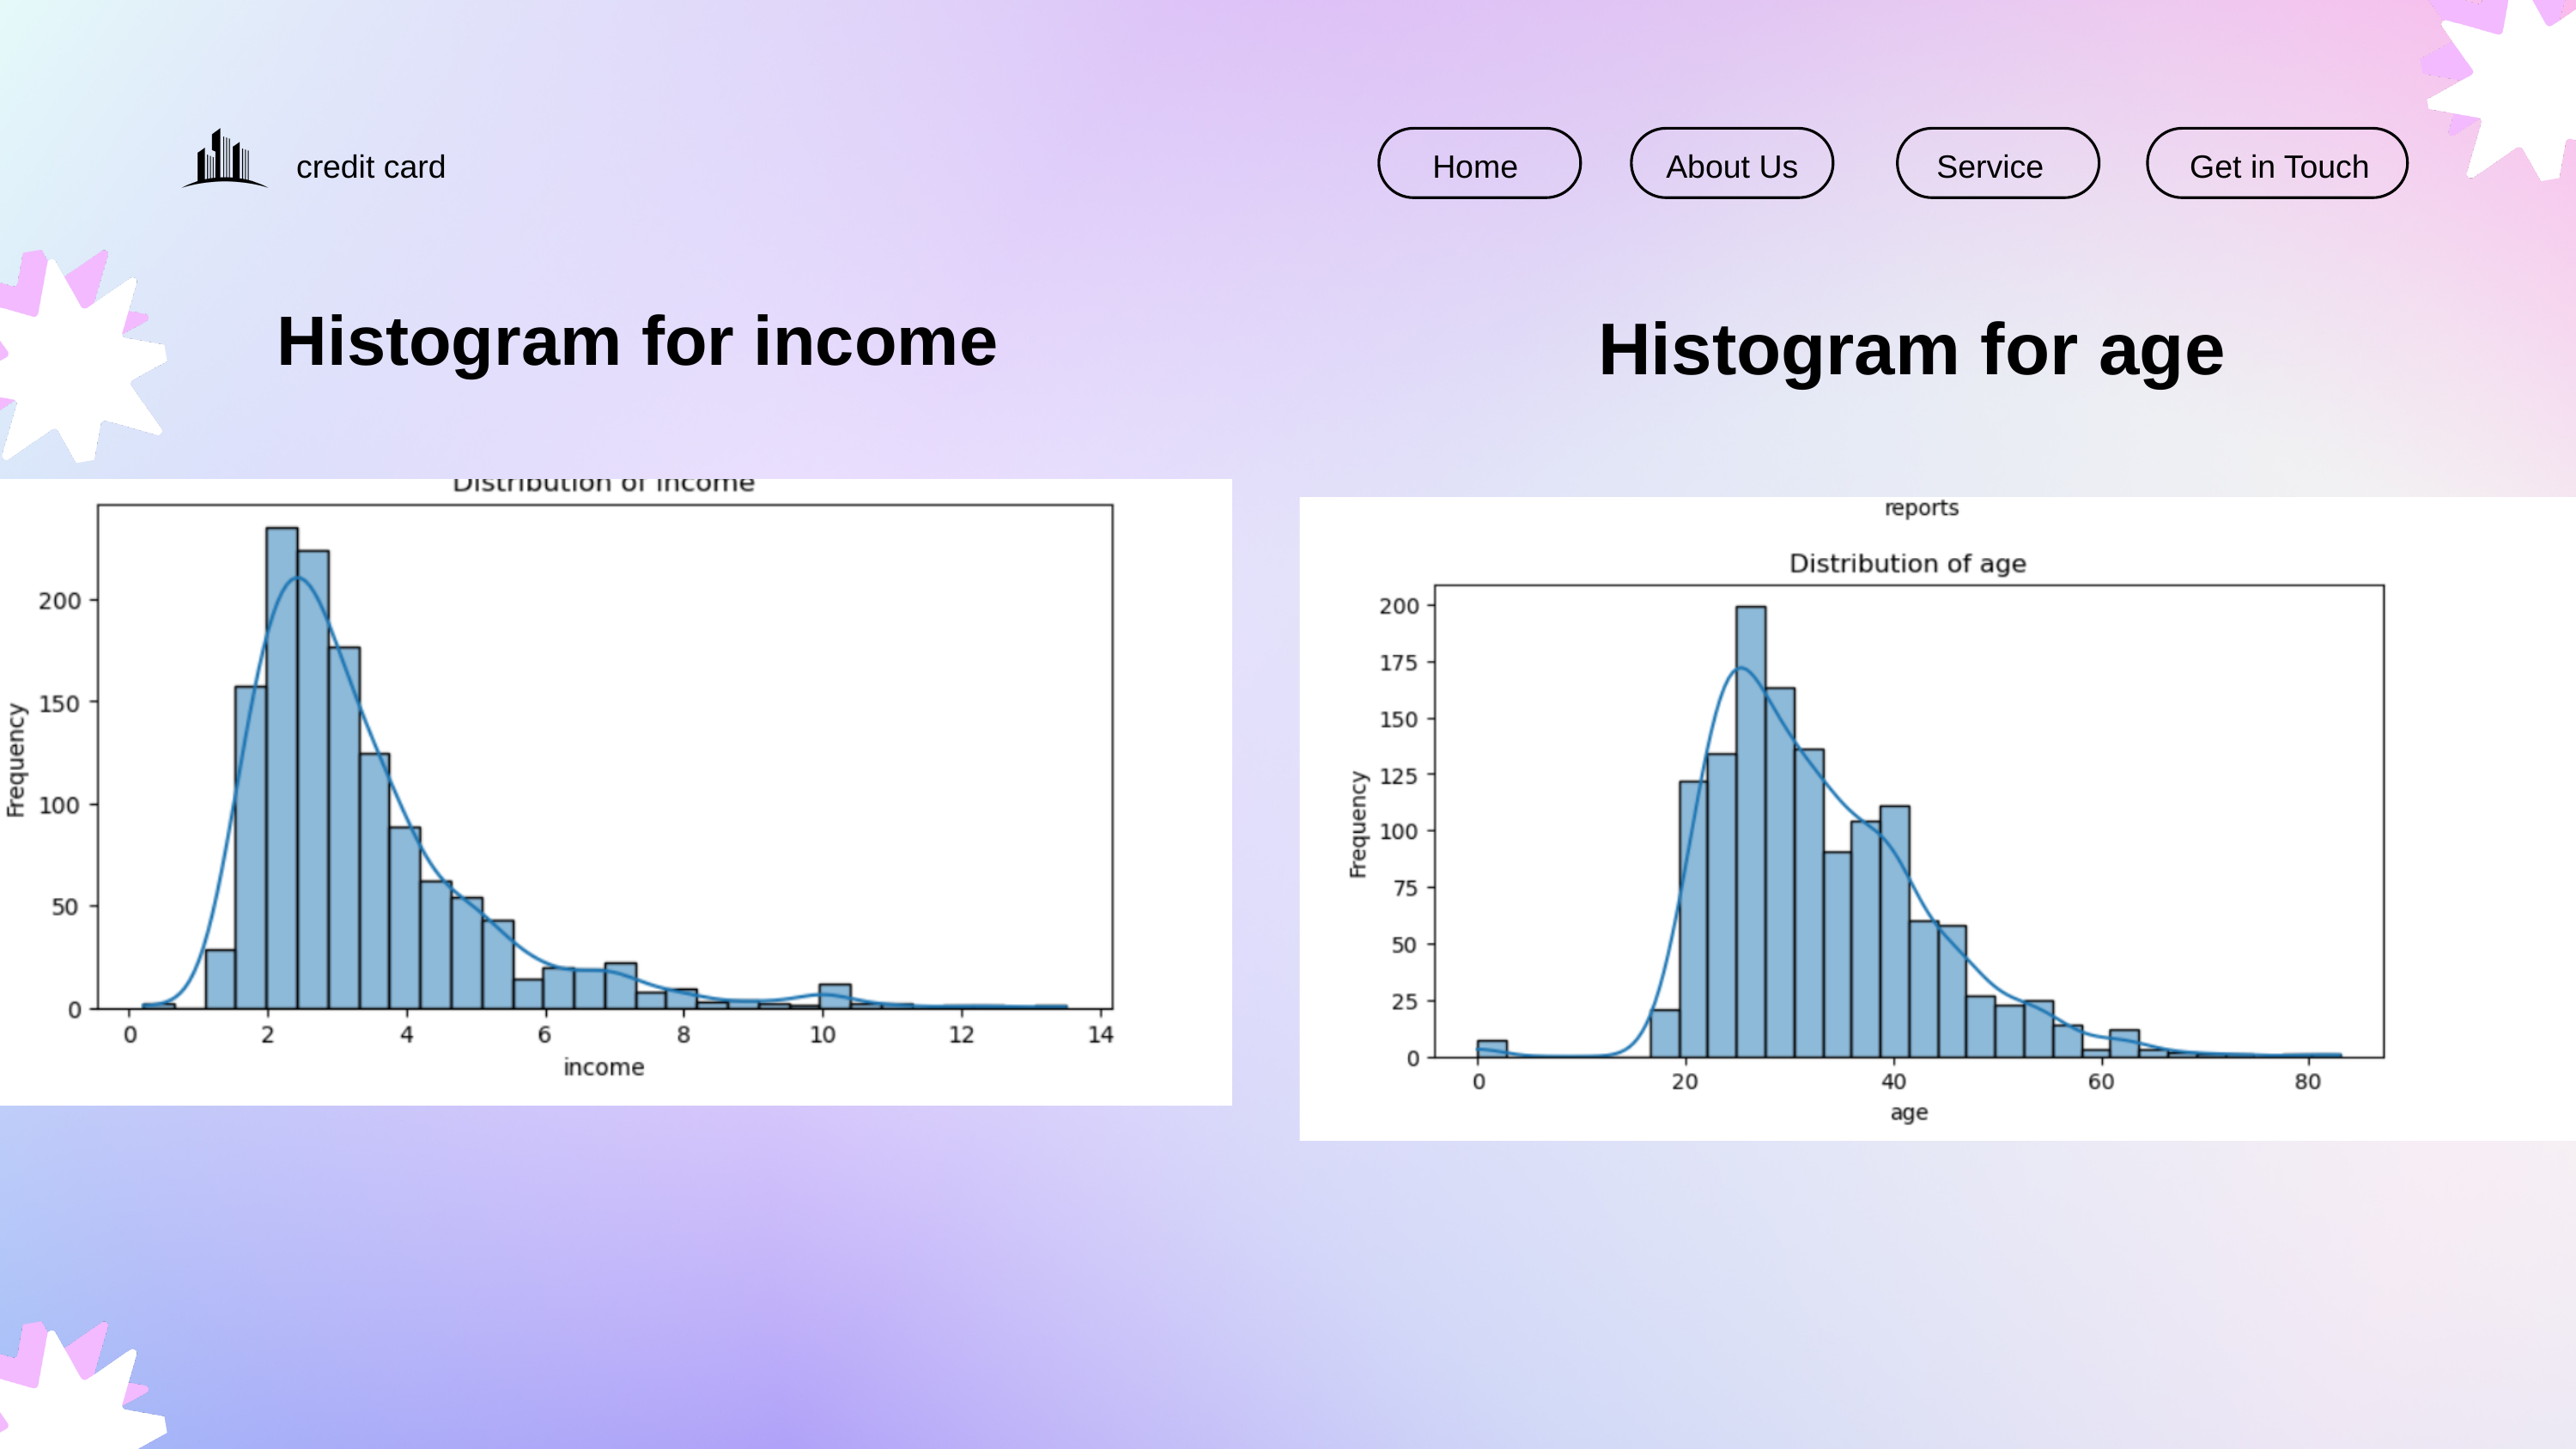

credit card
Home
About Us
Service
Get in Touch

Histogram for income
Histogram for age